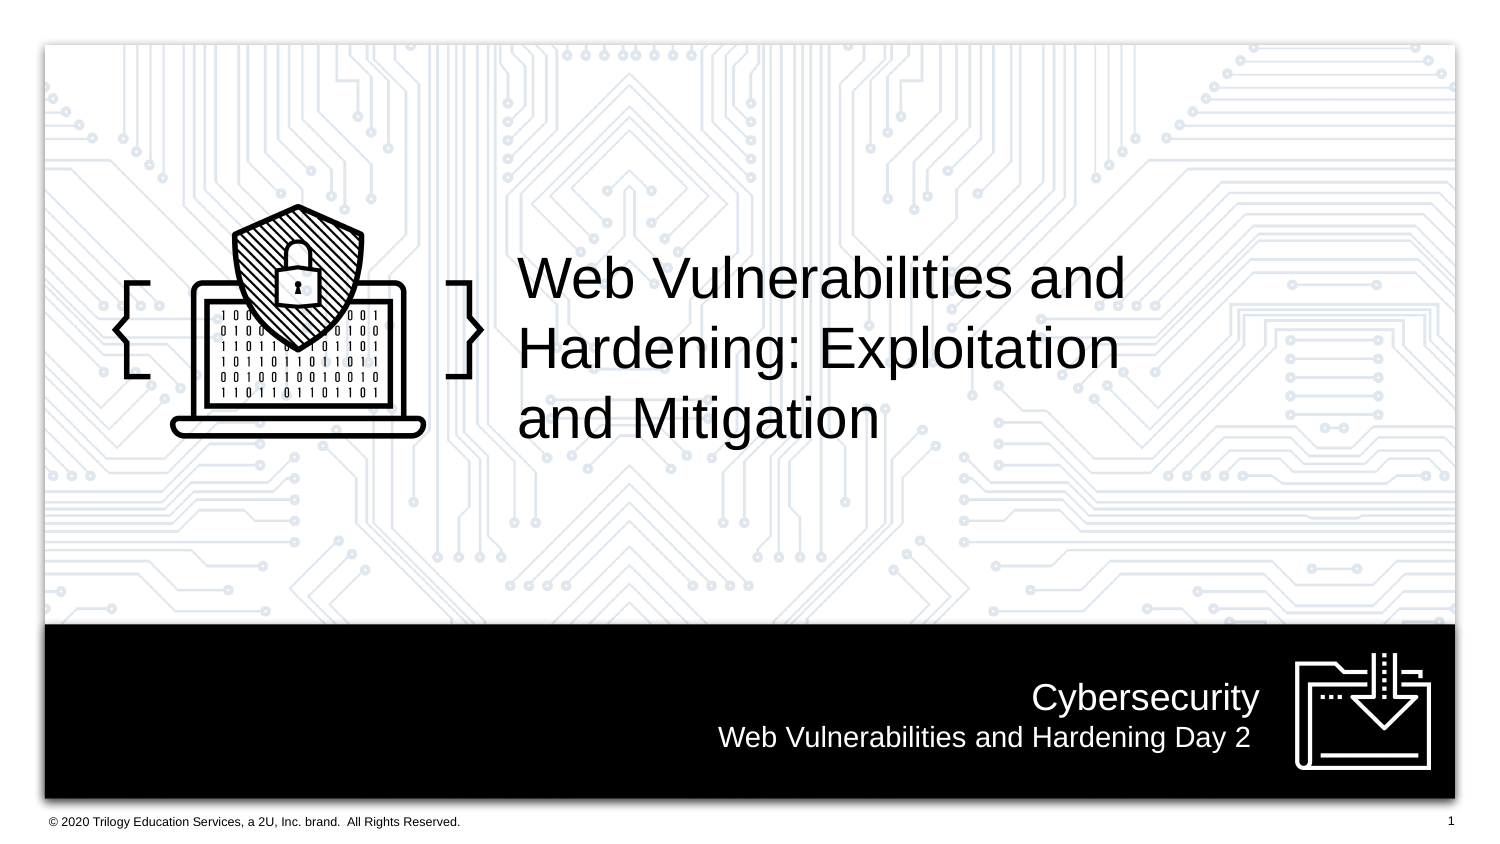

Web Vulnerabilities and Hardening: Exploitation
and Mitigation

# Web Vulnerabilities and Hardening Day 2
1